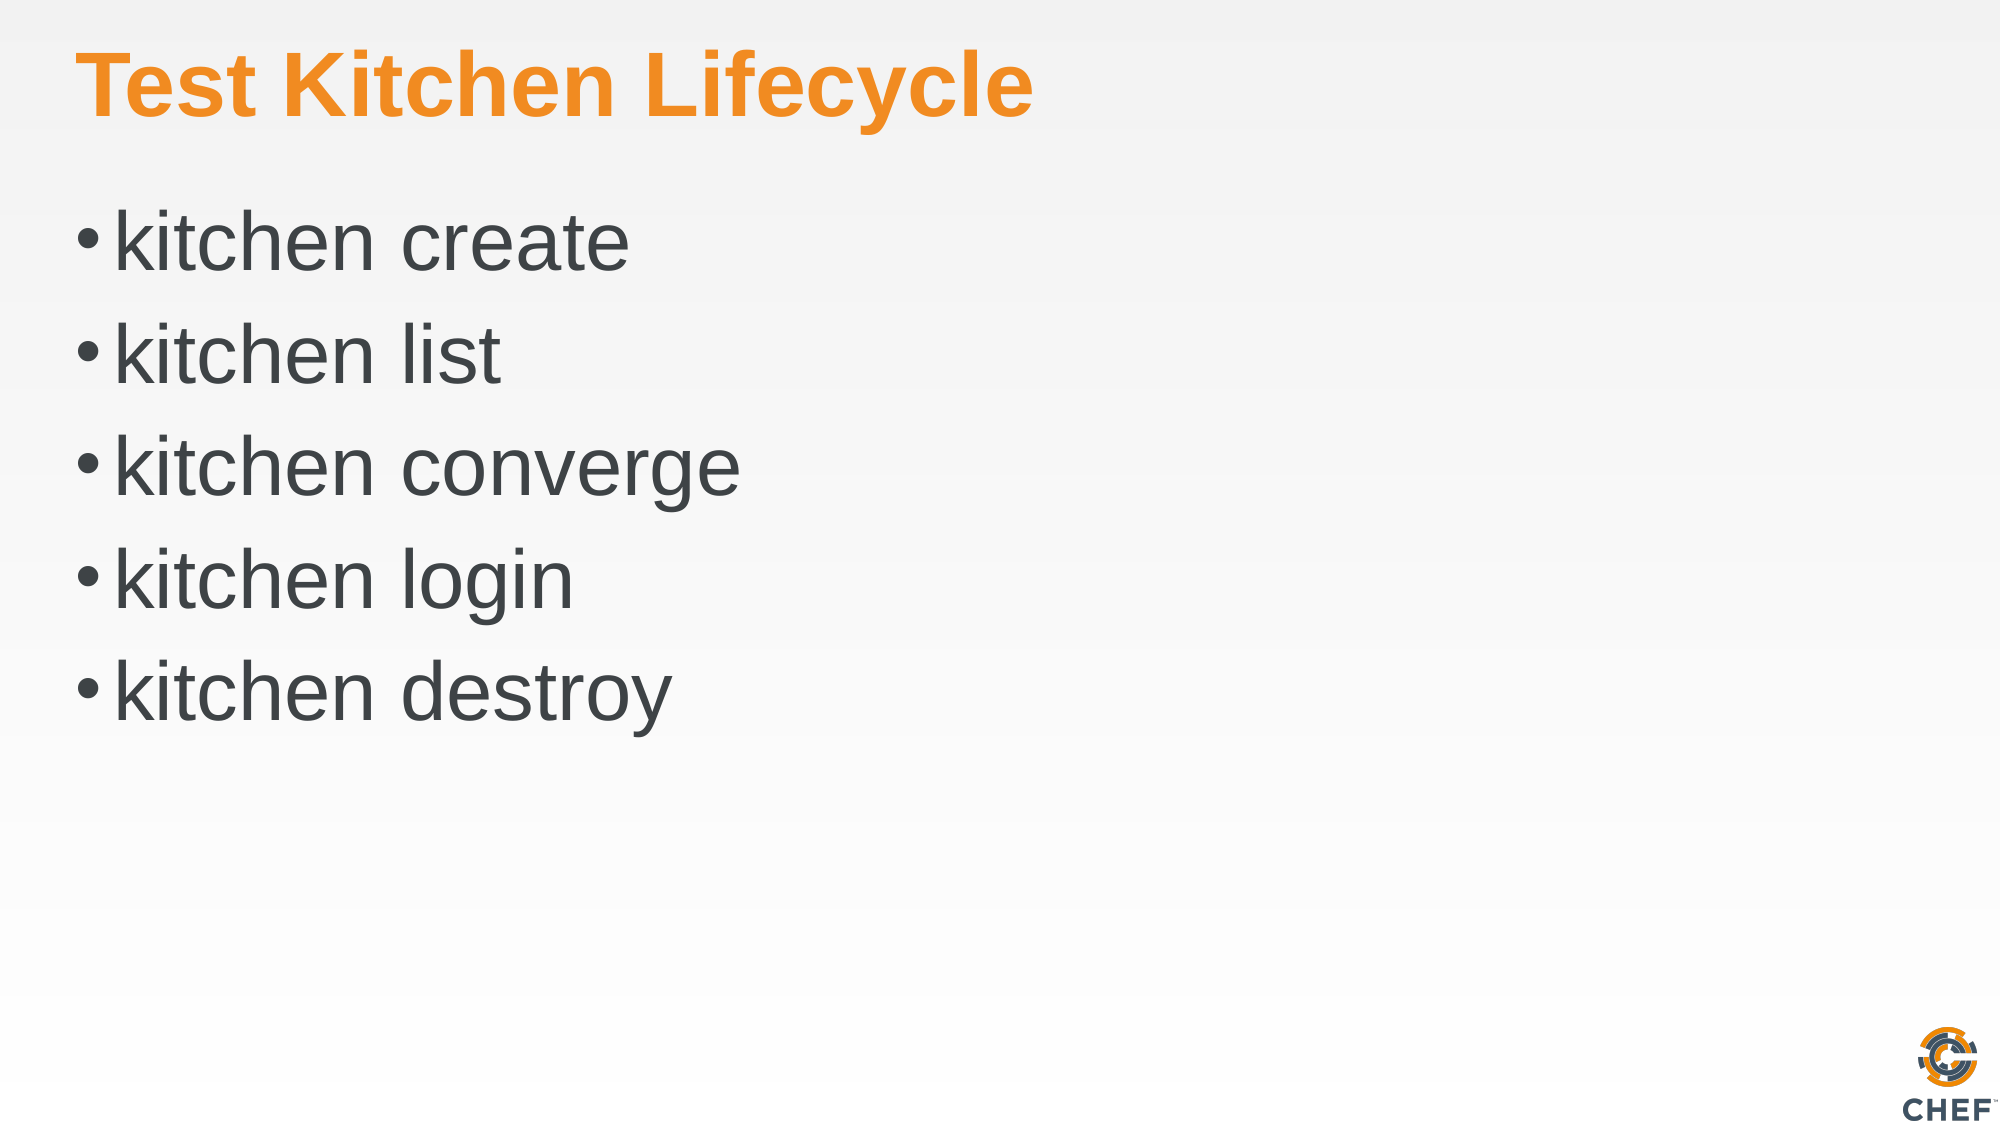

# Test Kitchen Lifecycle
kitchen create
kitchen list
kitchen converge
kitchen login
kitchen destroy